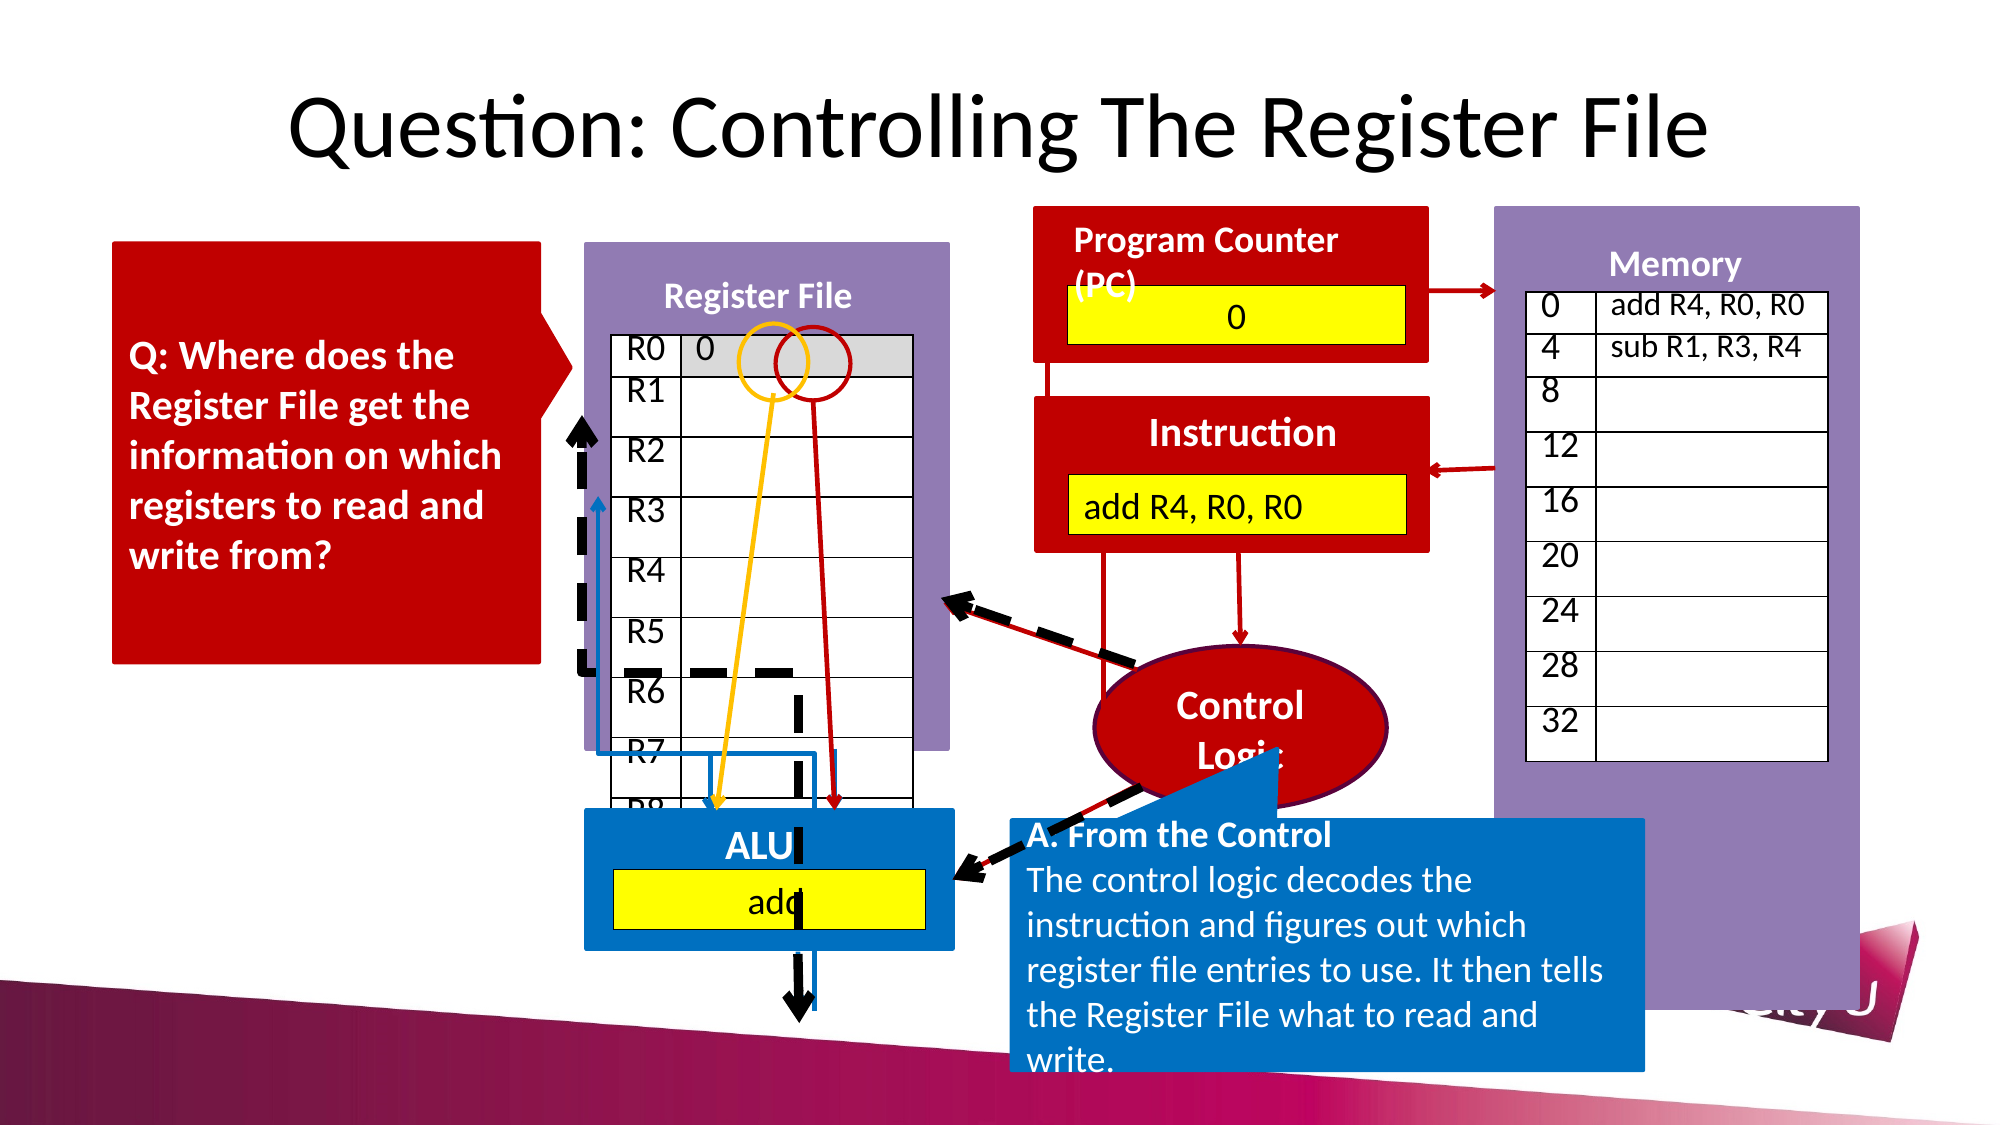

# Question: Controlling The Register File

Program Counter (PC)

      Memory

Q: Where does the Register File get the information on which registers to read and write from?

      Register File
                 0
| 0 | add R4, R0, R0 |
| --- | --- |
| 4 | sub R1, R3, R4 |
| 8 |  |
| 12 |  |
| 16 |  |
| 20 |  |
| 24 |  |
| 28 |  |
| 32 |  |

| R0 | 0 |
| --- | --- |
| R1 |  |
| R2 |  |
| R3 |  |
| R4 |  |
| R5 |  |
| R6 |  |
| R7 |  |
| R8 |  |

Instruction
add R4, R0, R0
Control
Logic

ALU
A: From the Control
The control logic decodes the instruction and figures out which register file entries to use. It then tells the Register File what to read and write.
              add
80